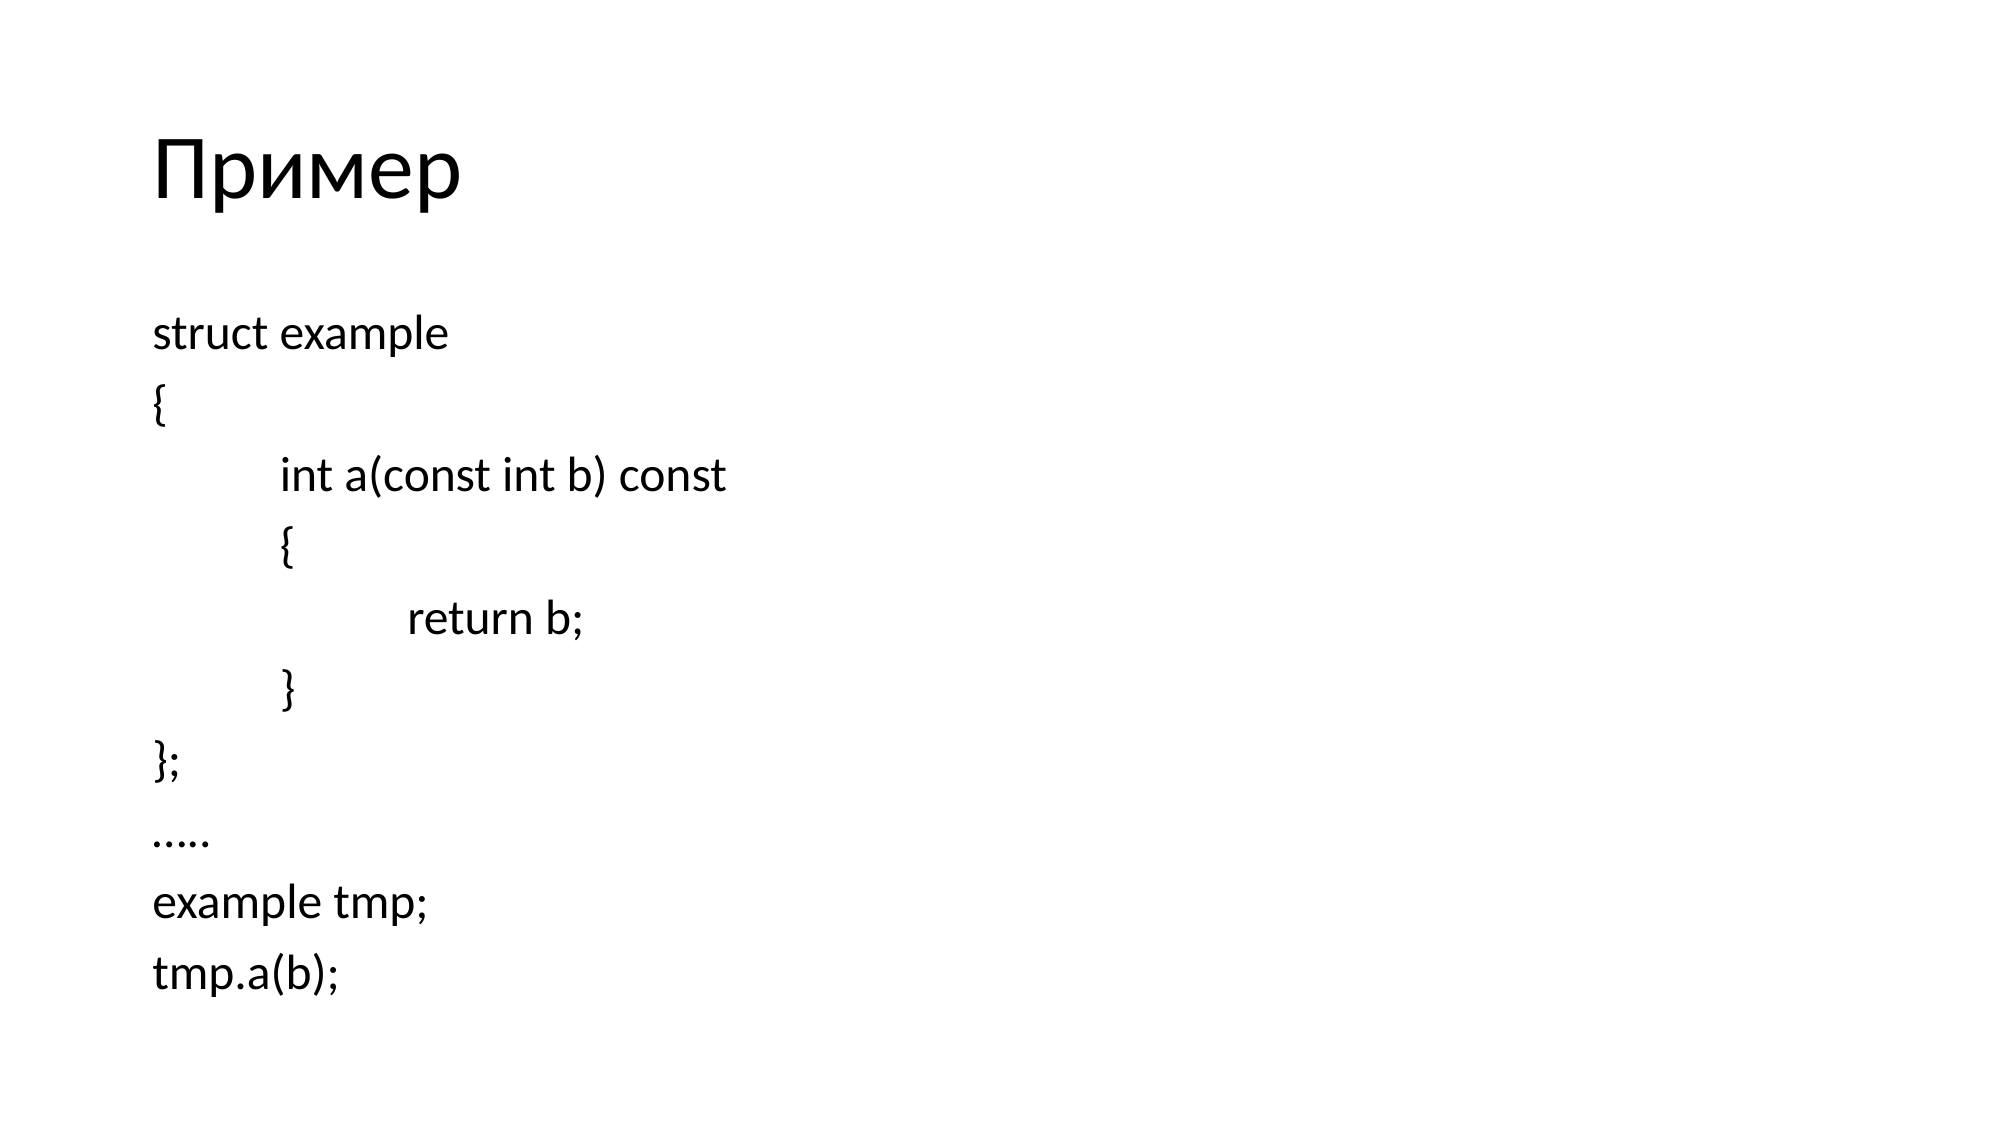

# Пример
struct example
{
	int a(const int b) const
	{
		return b;
	}
};
…..
example tmp;
tmp.a(b);